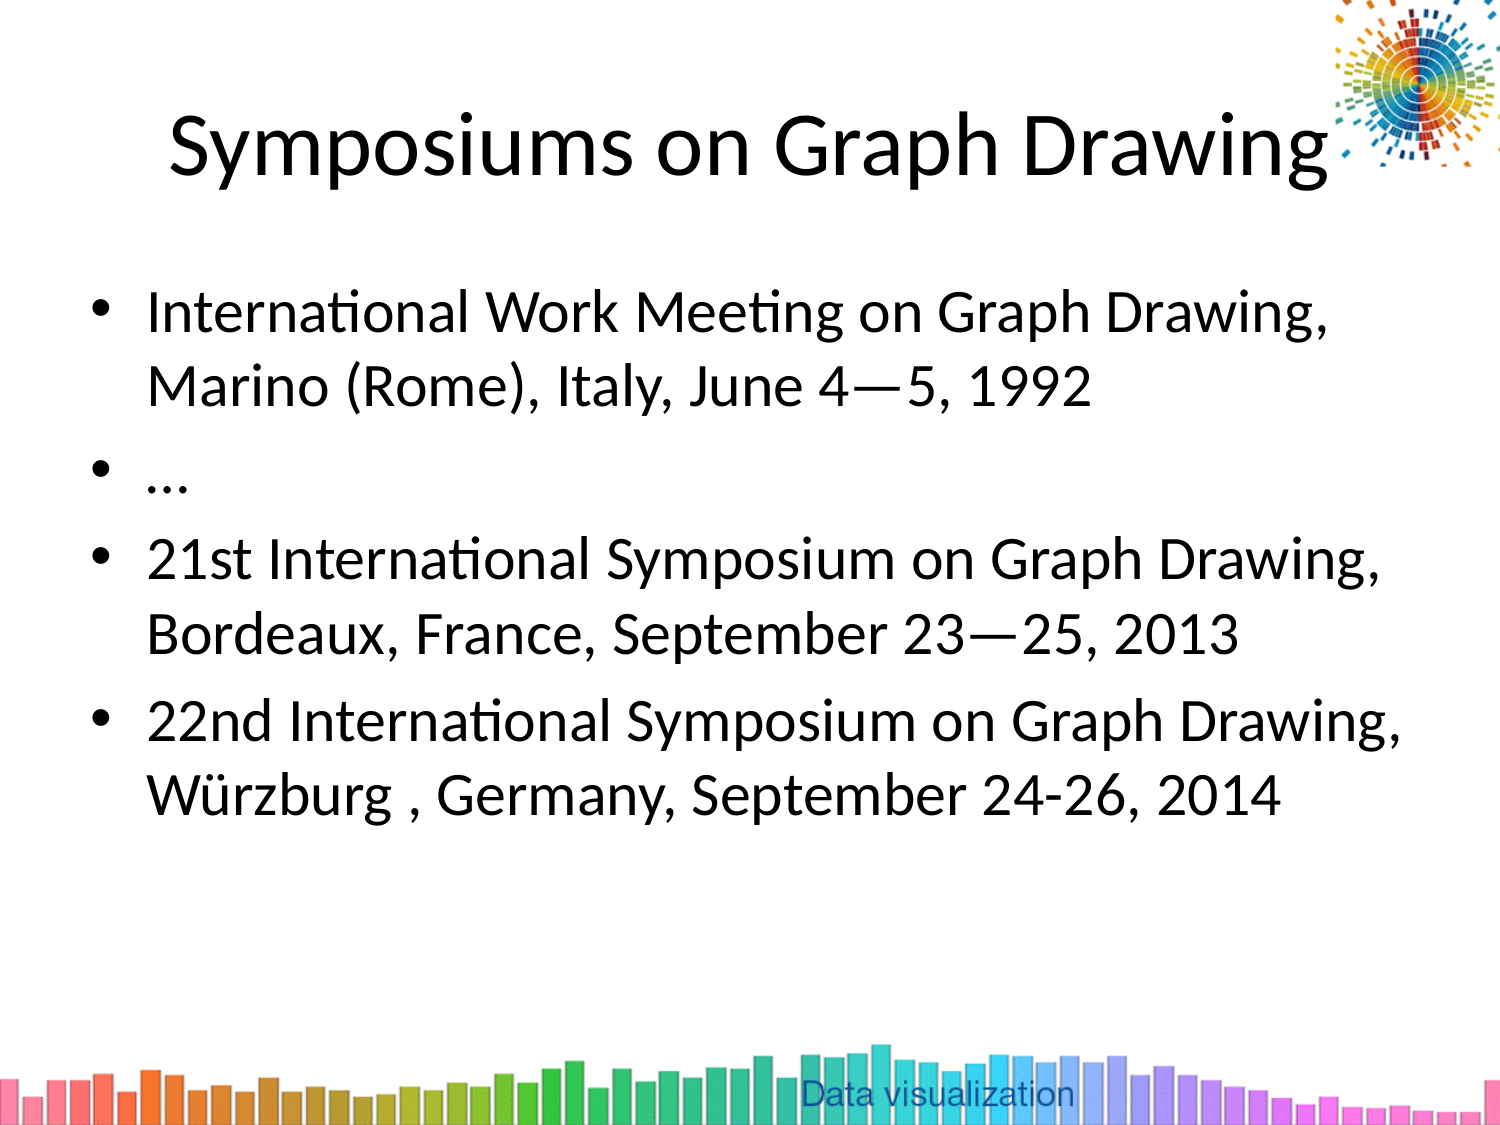

# Symposiums on Graph Drawing
International Work Meeting on Graph Drawing, Marino (Rome), Italy, June 4—5, 1992
…
21st International Symposium on Graph Drawing, Bordeaux, France, September 23—25, 2013
22nd International Symposium on Graph Drawing, Würzburg , Germany, September 24-26, 2014